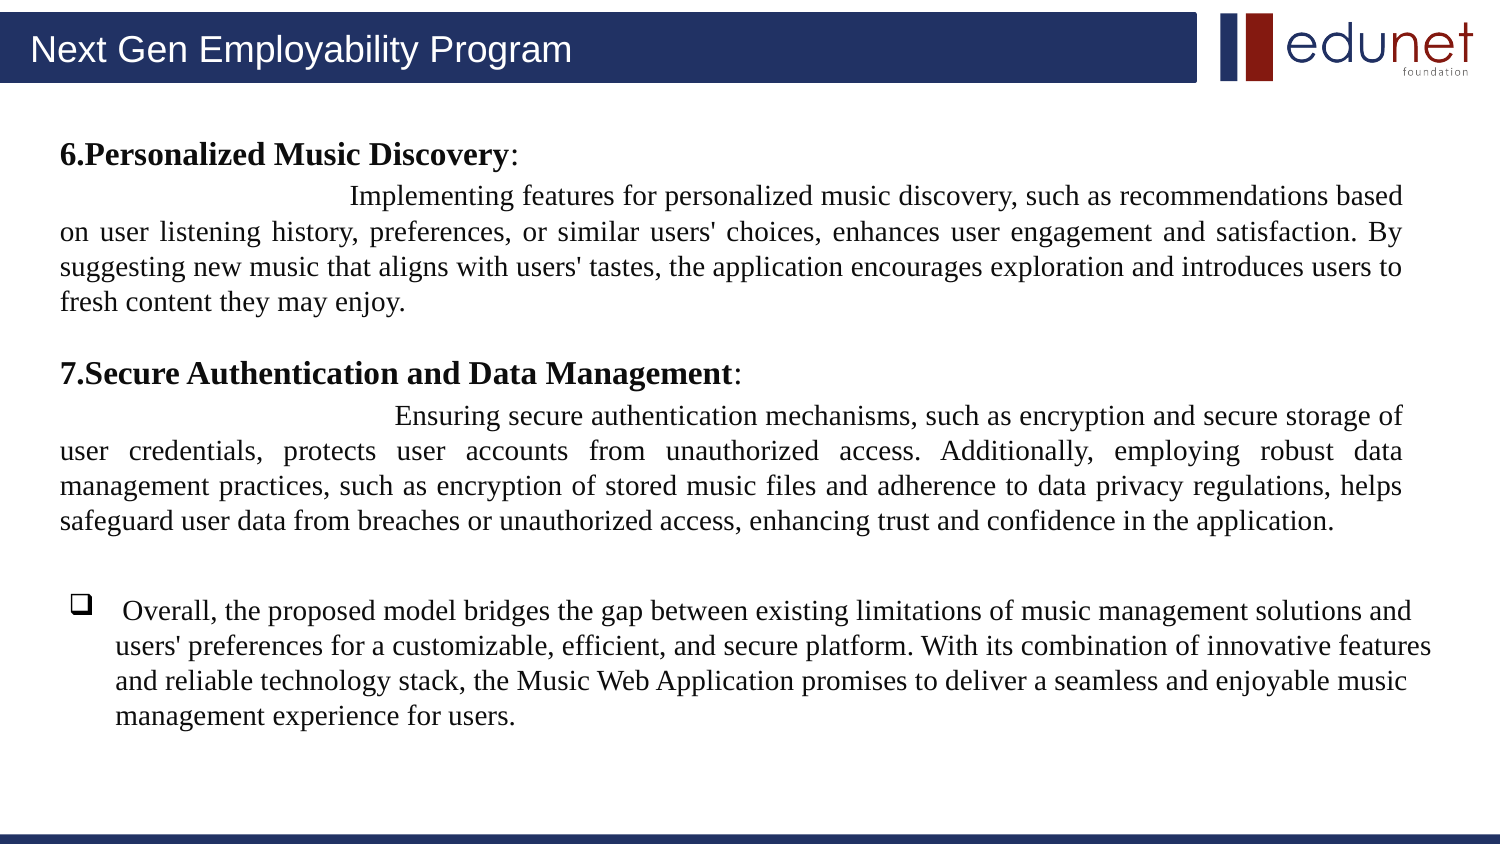

6.Personalized Music Discovery:
                                 Implementing features for personalized music discovery, such as recommendations based on user listening history, preferences, or similar users' choices, enhances user engagement and satisfaction. By suggesting new music that aligns with users' tastes, the application encourages exploration and introduces users to fresh content they may enjoy.

7.Secure Authentication and Data Management:
                                      Ensuring secure authentication mechanisms, such as encryption and secure storage of user credentials, protects user accounts from unauthorized access. Additionally, employing robust data management practices, such as encryption of stored music files and adherence to data privacy regulations, helps safeguard user data from breaches or unauthorized access, enhancing trust and confidence in the application.

 Overall, the proposed model bridges the gap between existing limitations of music management solutions and users' preferences for a customizable, efficient, and secure platform. With its combination of innovative features and reliable technology stack, the Music Web Application promises to deliver a seamless and enjoyable music management experience for users.